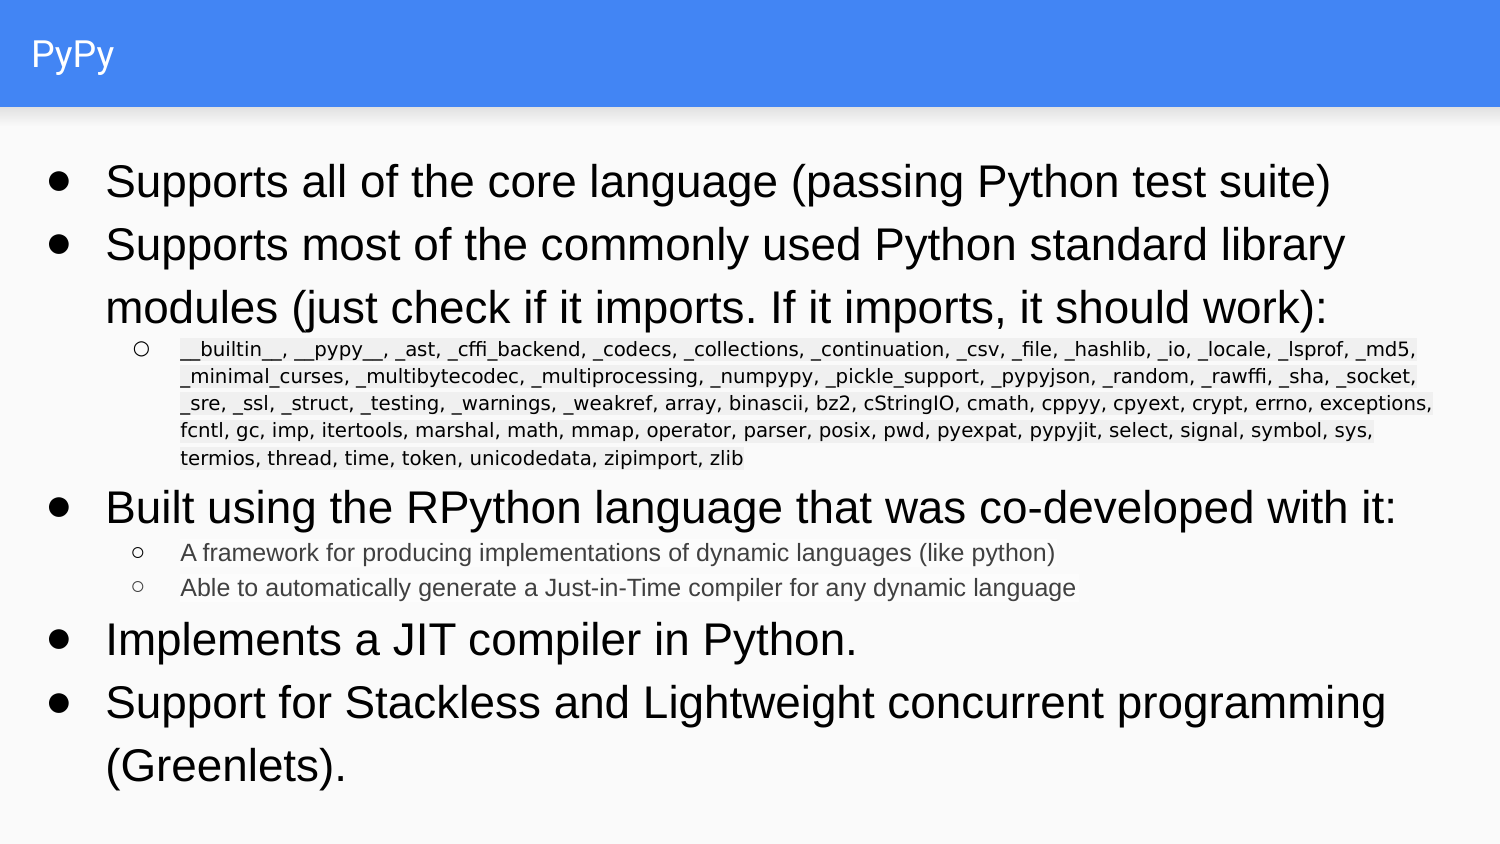

# PyPy
Supports all of the core language (passing Python test suite)
Supports most of the commonly used Python standard library modules (just check if it imports. If it imports, it should work):
__builtin__, __pypy__, _ast, _cffi_backend, _codecs, _collections, _continuation, _csv, _file, _hashlib, _io, _locale, _lsprof, _md5, _minimal_curses, _multibytecodec, _multiprocessing, _numpypy, _pickle_support, _pypyjson, _random, _rawffi, _sha, _socket, _sre, _ssl, _struct, _testing, _warnings, _weakref, array, binascii, bz2, cStringIO, cmath, cppyy, cpyext, crypt, errno, exceptions, fcntl, gc, imp, itertools, marshal, math, mmap, operator, parser, posix, pwd, pyexpat, pypyjit, select, signal, symbol, sys, termios, thread, time, token, unicodedata, zipimport, zlib
Built using the RPython language that was co-developed with it:
A framework for producing implementations of dynamic languages (like python)
Able to automatically generate a Just-in-Time compiler for any dynamic language
Implements a JIT compiler in Python.
Support for Stackless and Lightweight concurrent programming (Greenlets).